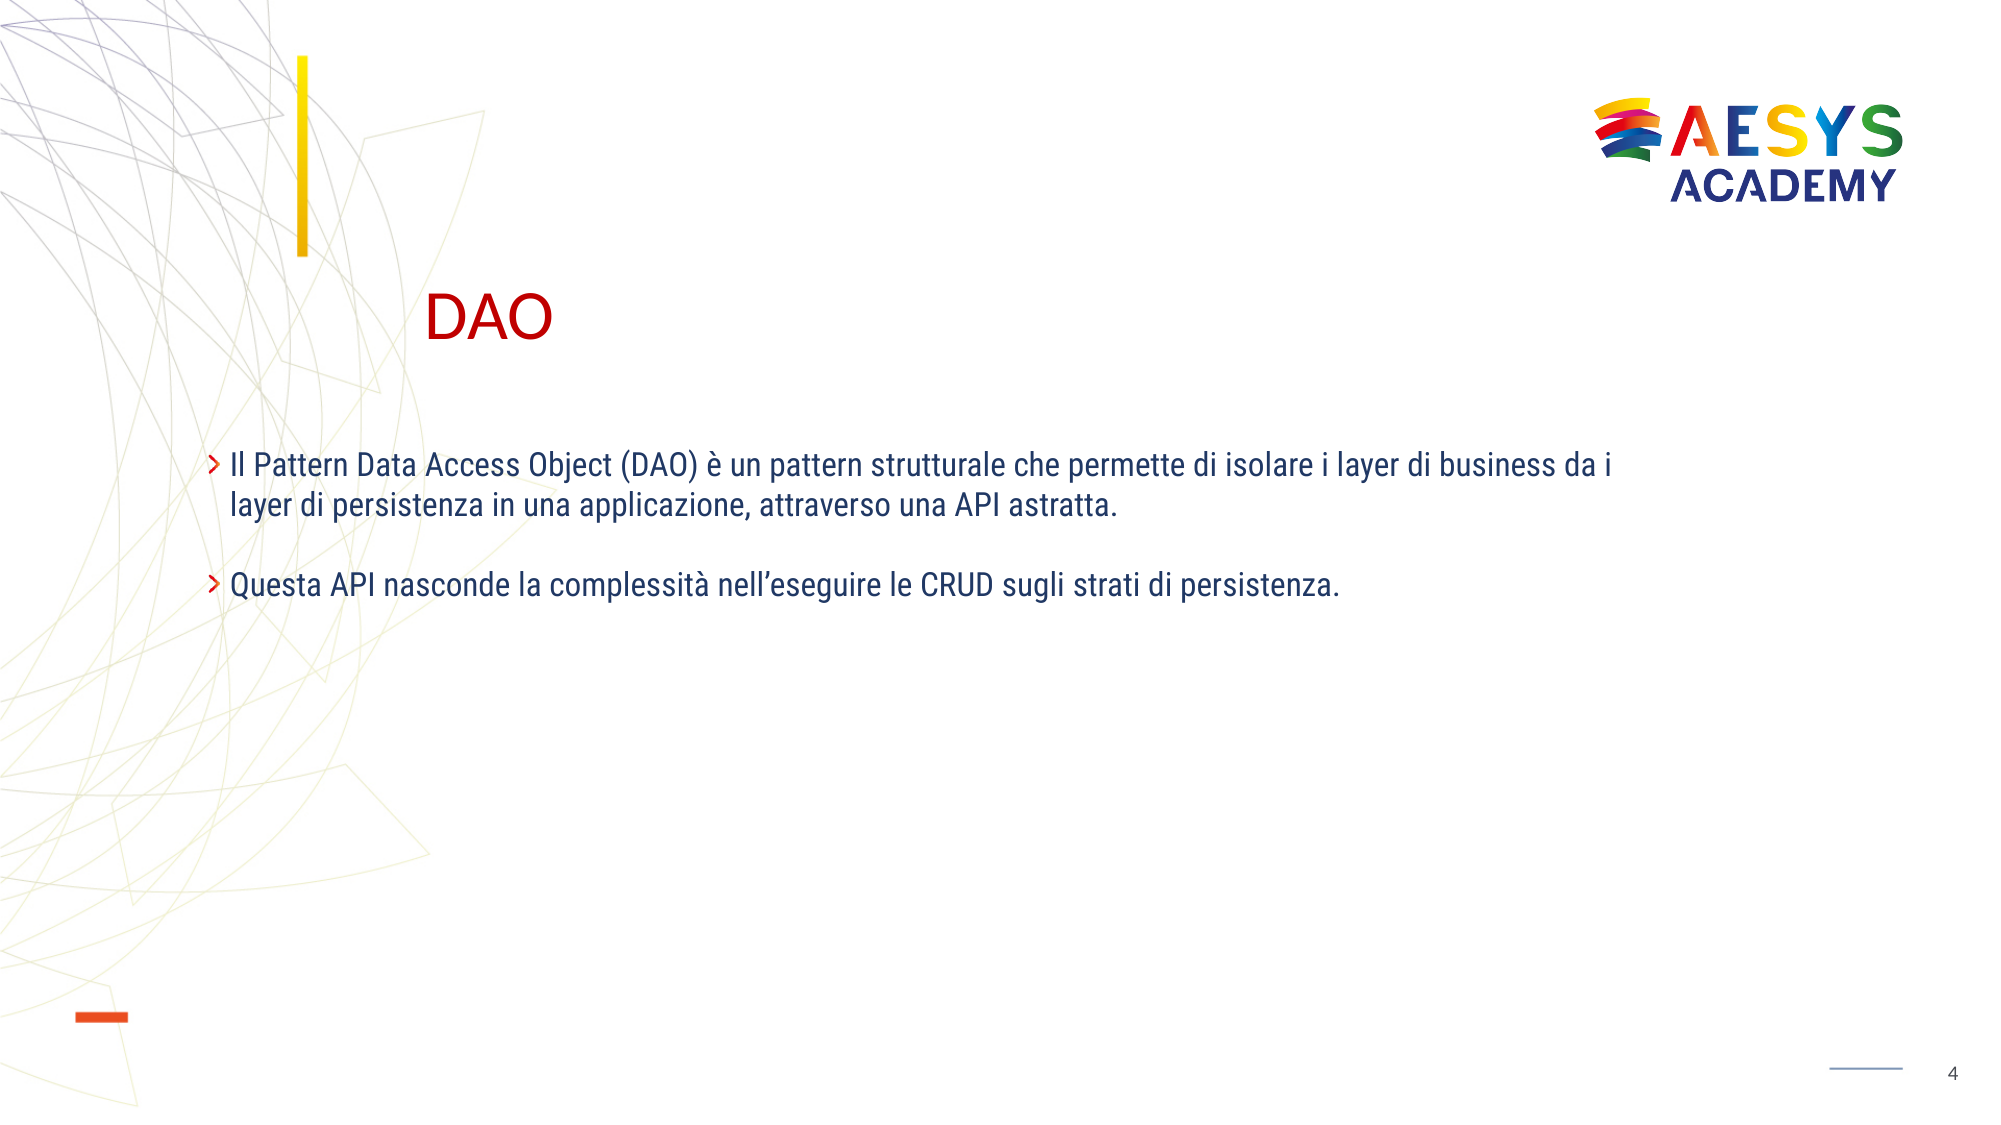

# DAO
Il Pattern Data Access Object (DAO) è un pattern strutturale che permette di isolare i layer di business da i layer di persistenza in una applicazione, attraverso una API astratta.

Questa API nasconde la complessità nell’eseguire le CRUD sugli strati di persistenza.

4